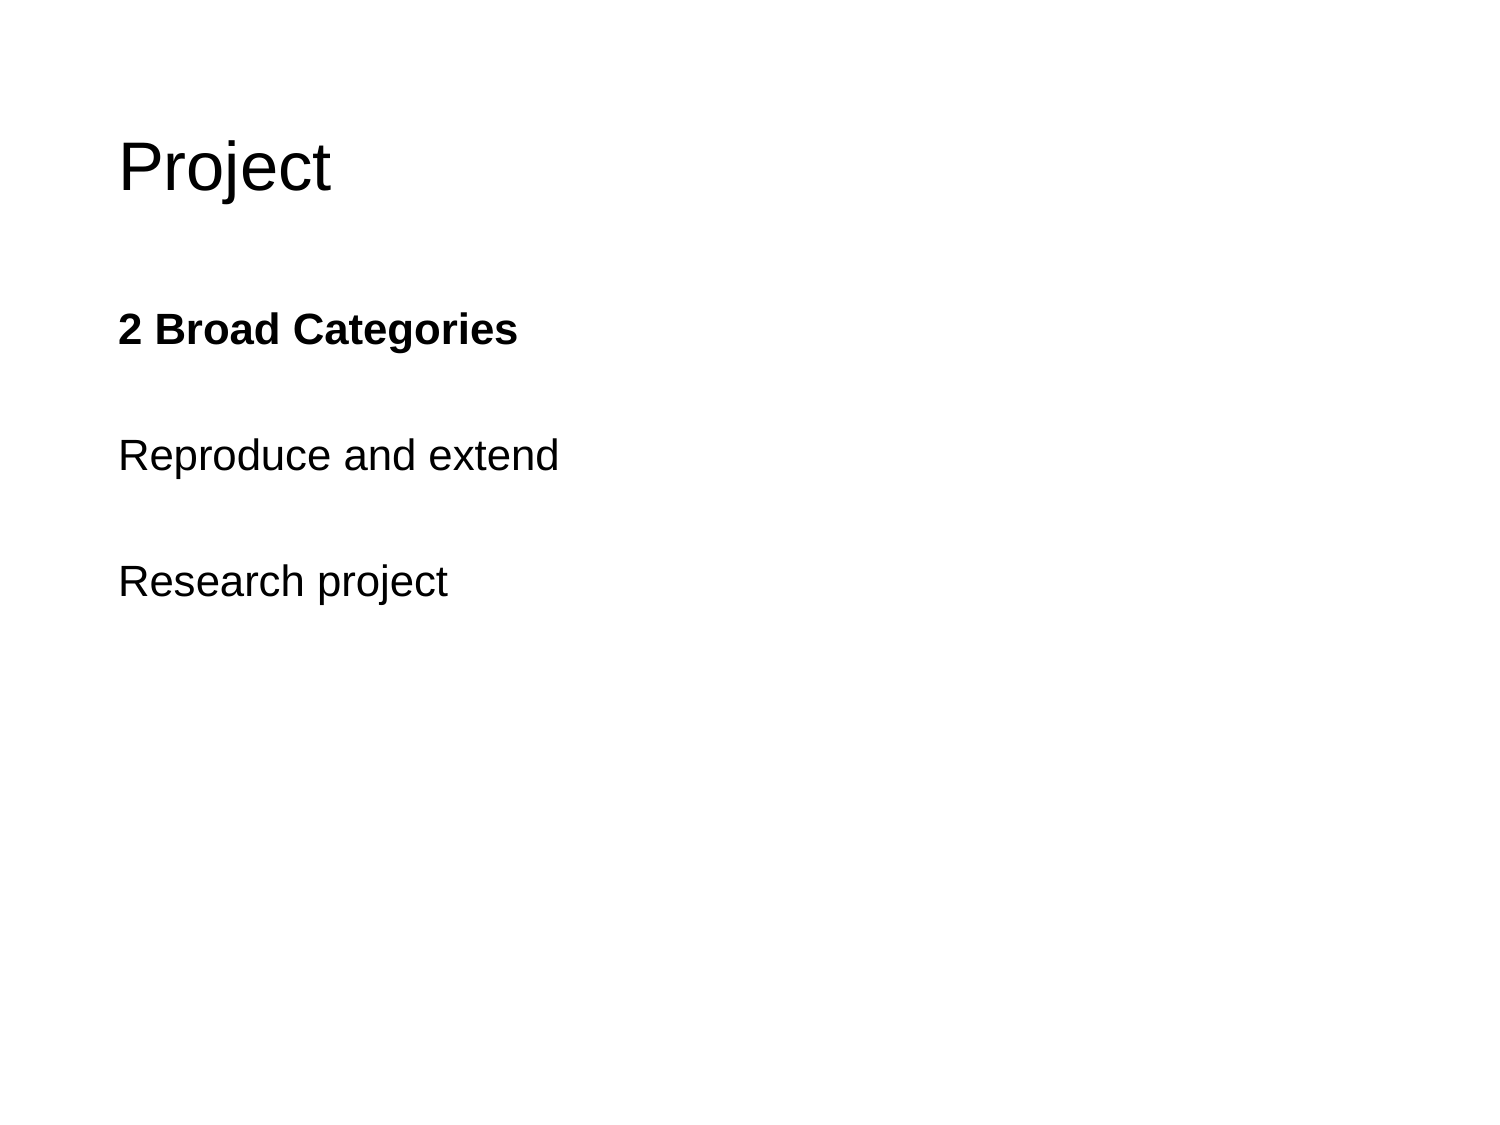

# Project
2 Broad Categories

Reproduce and extend

Research project